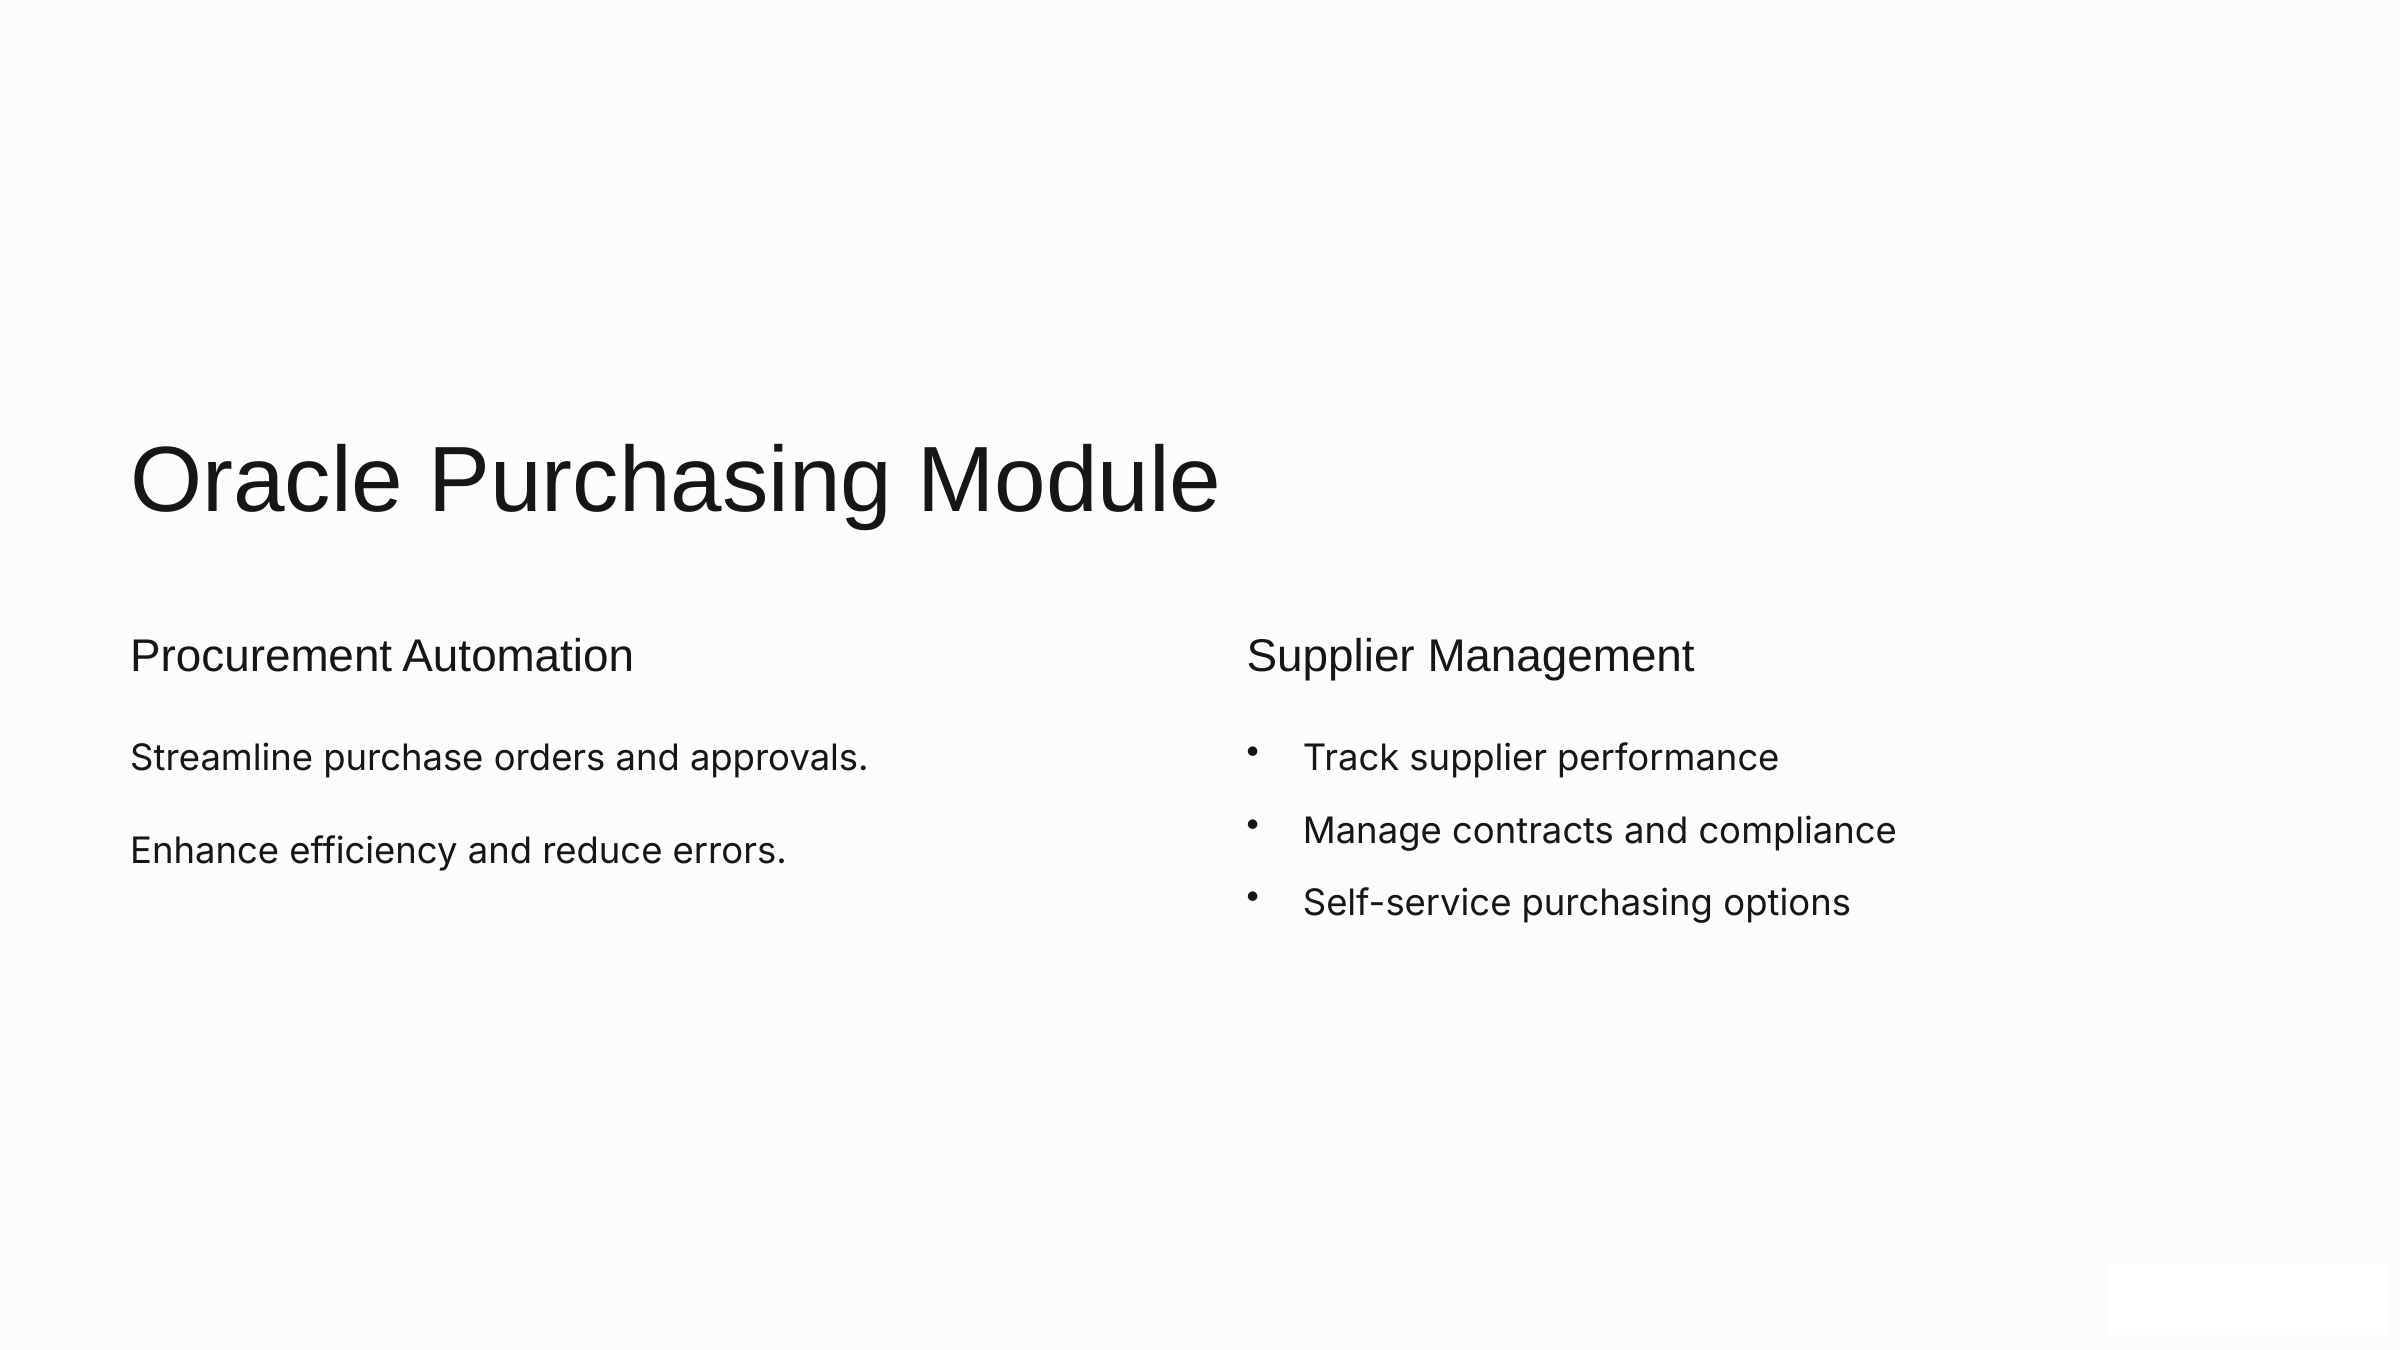

Oracle Purchasing Module
Procurement Automation
Supplier Management
Streamline purchase orders and approvals.
Track supplier performance
Manage contracts and compliance
Enhance efficiency and reduce errors.
Self-service purchasing options